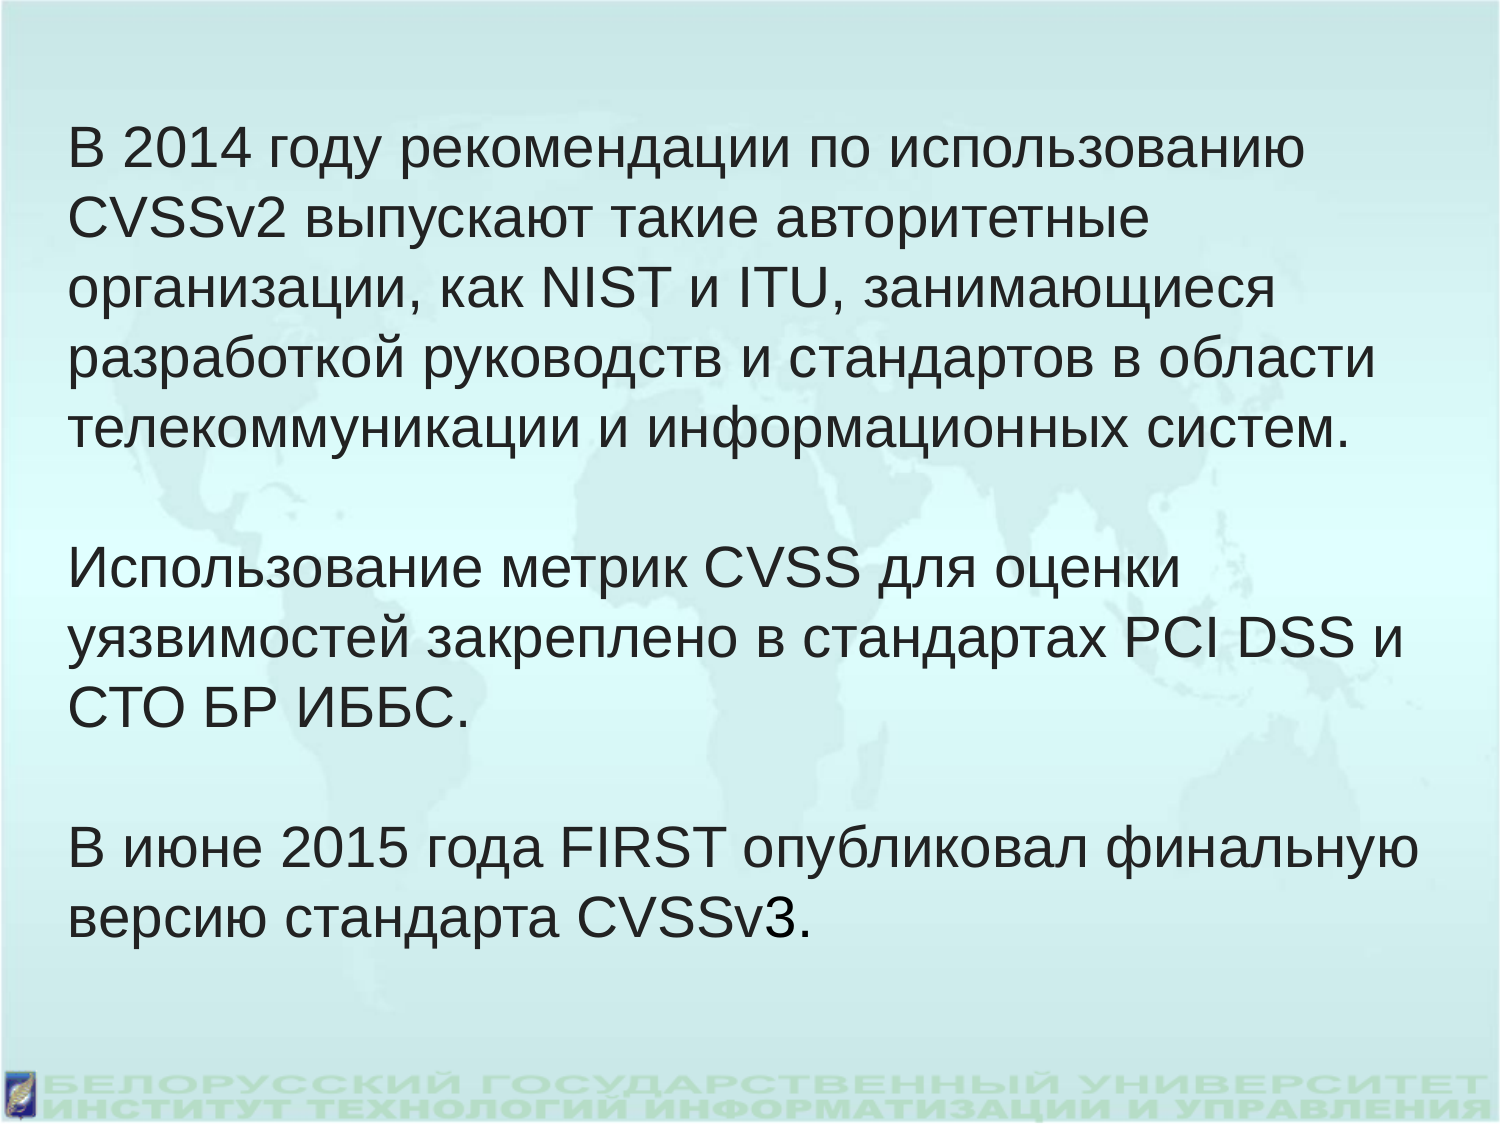

В 2014 году рекомендации по использованию CVSSv2 выпускают такие авторитетные организации, как NIST и ITU, занимающиеся разработкой руководств и стандартов в области телекоммуникации и информационных систем.
Использование метрик CVSS для оценки уязвимостей закреплено в стандартах PCI DSS и СТО БР ИББС.
В июне 2015 года FIRST опубликовал финальную версию стандарта CVSSv3.